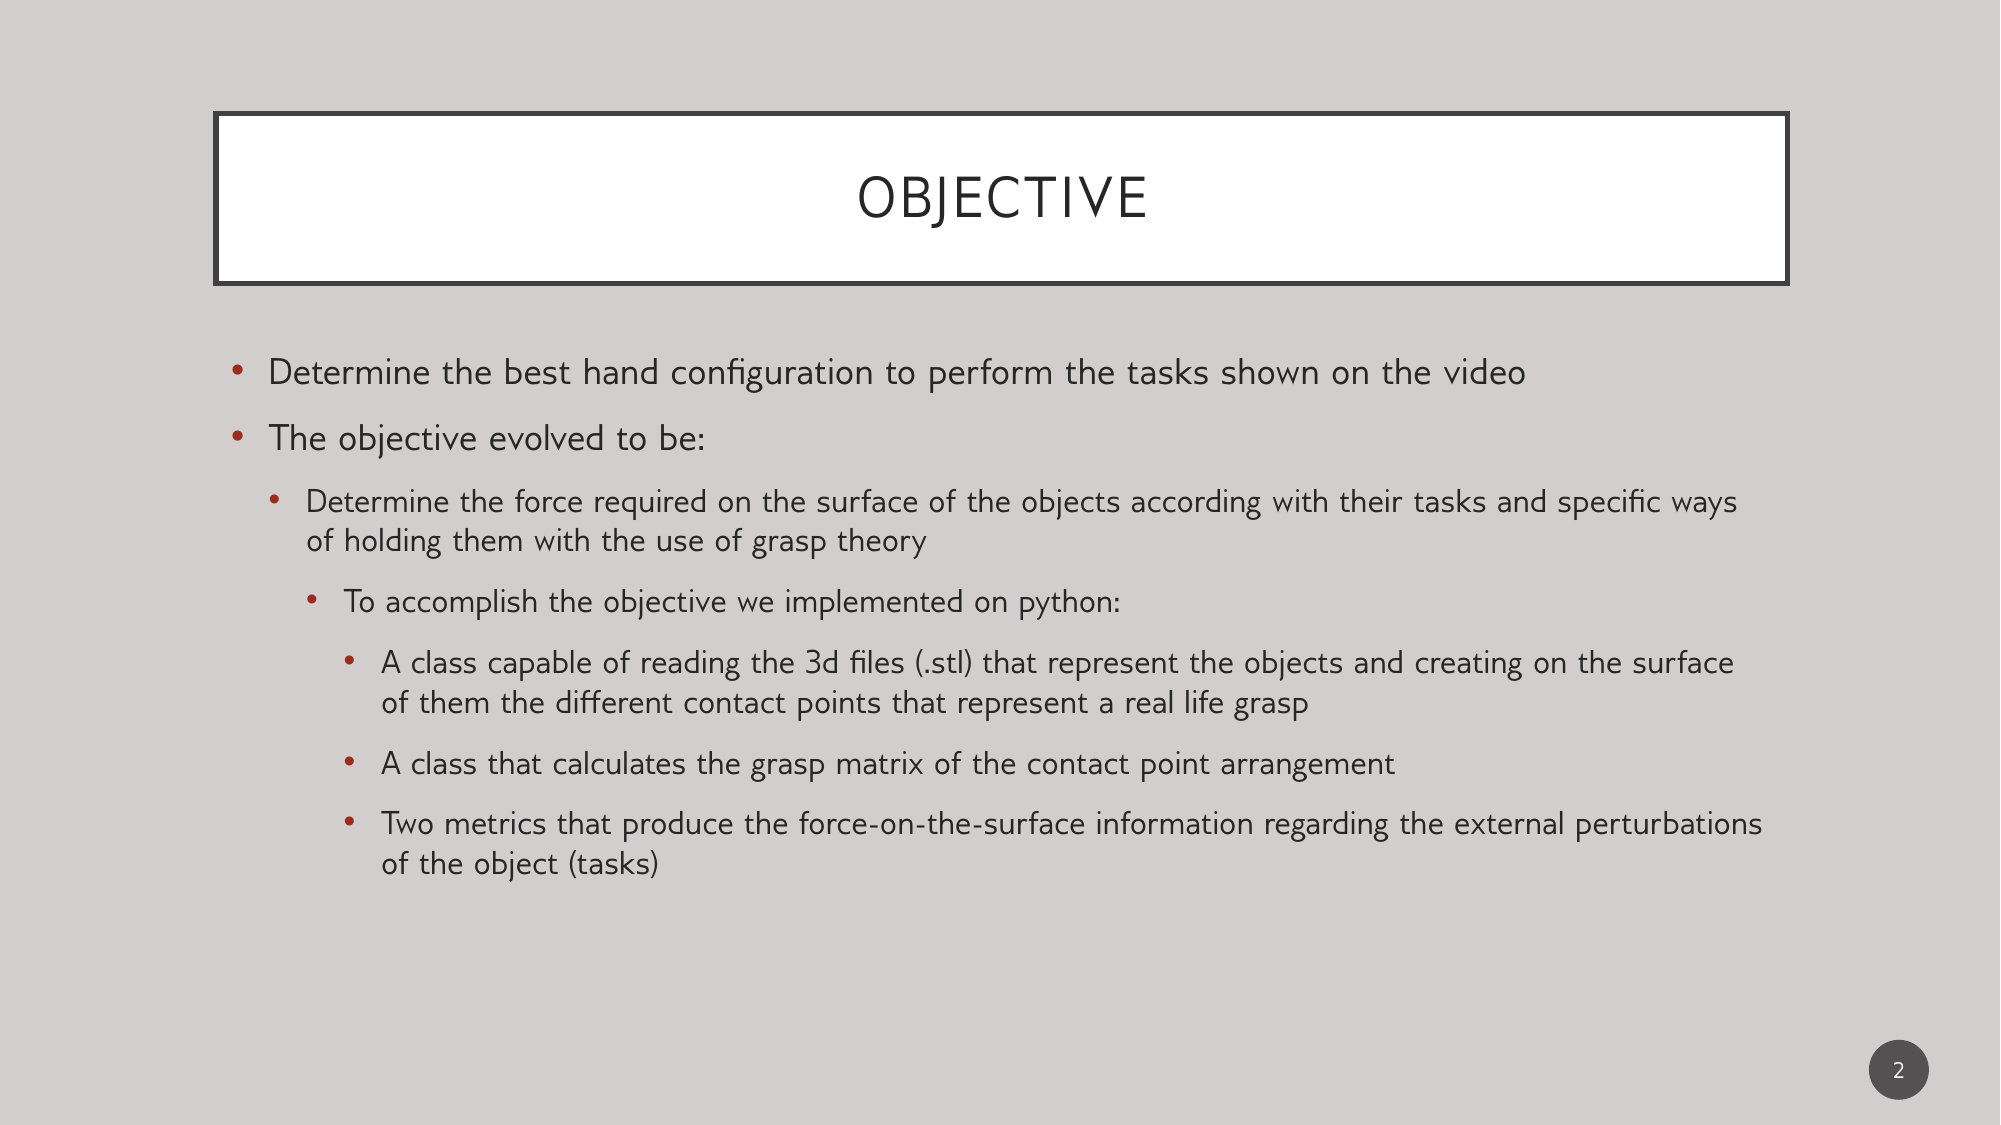

# Objective
Determine the best hand configuration to perform the tasks shown on the video
The objective evolved to be:
Determine the force required on the surface of the objects according with their tasks and specific ways of holding them with the use of grasp theory
To accomplish the objective we implemented on python:
A class capable of reading the 3d files (.stl) that represent the objects and creating on the surface of them the different contact points that represent a real life grasp
A class that calculates the grasp matrix of the contact point arrangement
Two metrics that produce the force-on-the-surface information regarding the external perturbations of the object (tasks)
2